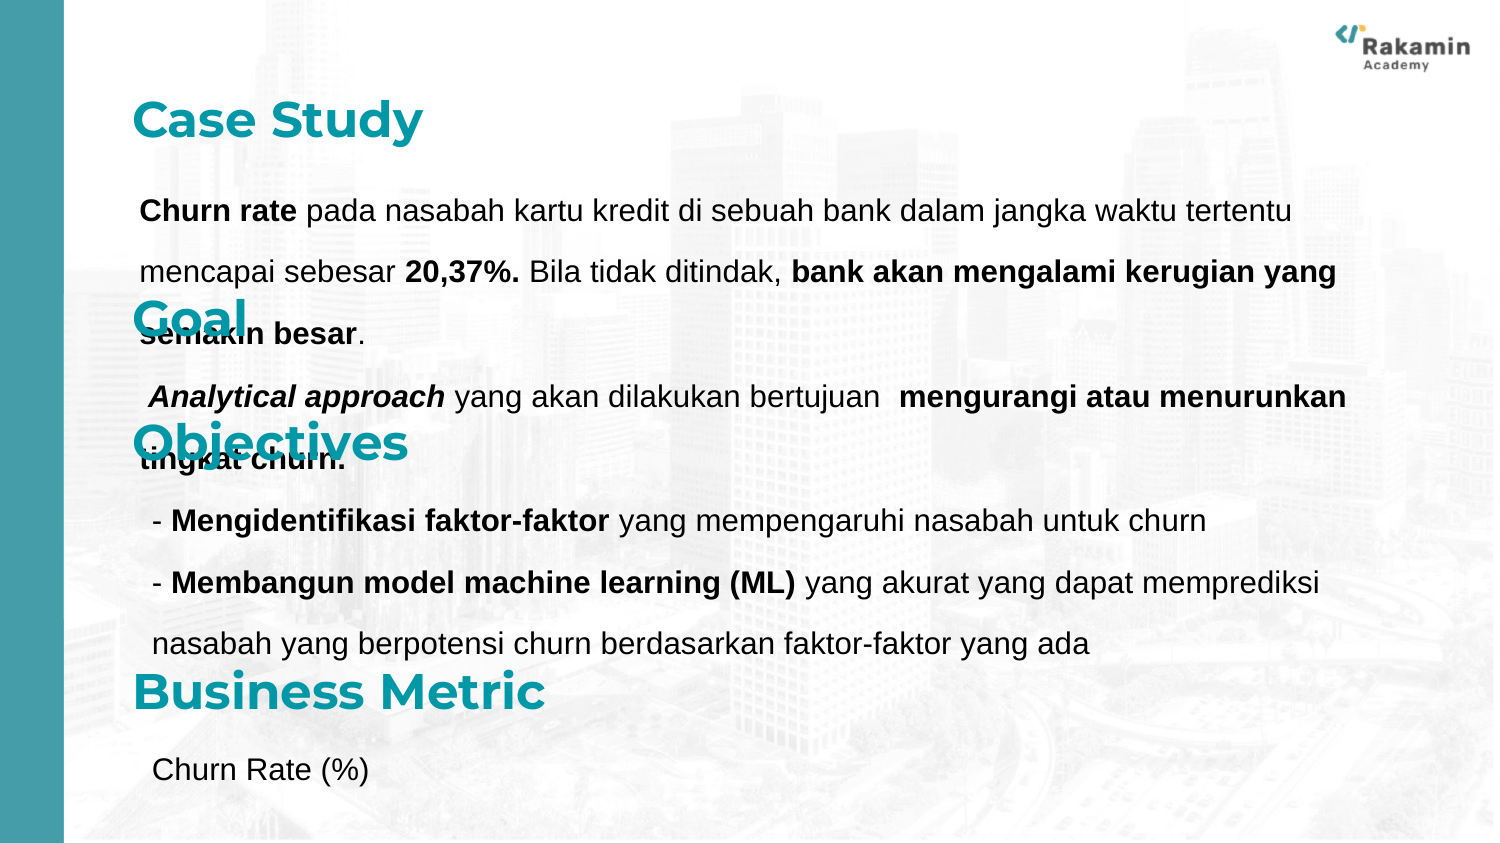

Case Study
Churn rate pada nasabah kartu kredit di sebuah bank dalam jangka waktu tertentu mencapai sebesar 20,37%. Bila tidak ditindak, bank akan mengalami kerugian yang semakin besar.
Goal
 Analytical approach yang akan dilakukan bertujuan  mengurangi atau menurunkan tingkat churn.
Objectives
- Mengidentifikasi faktor-faktor yang mempengaruhi nasabah untuk churn
- Membangun model machine learning (ML) yang akurat yang dapat memprediksi nasabah yang berpotensi churn berdasarkan faktor-faktor yang ada
Business Metric
Churn Rate (%)